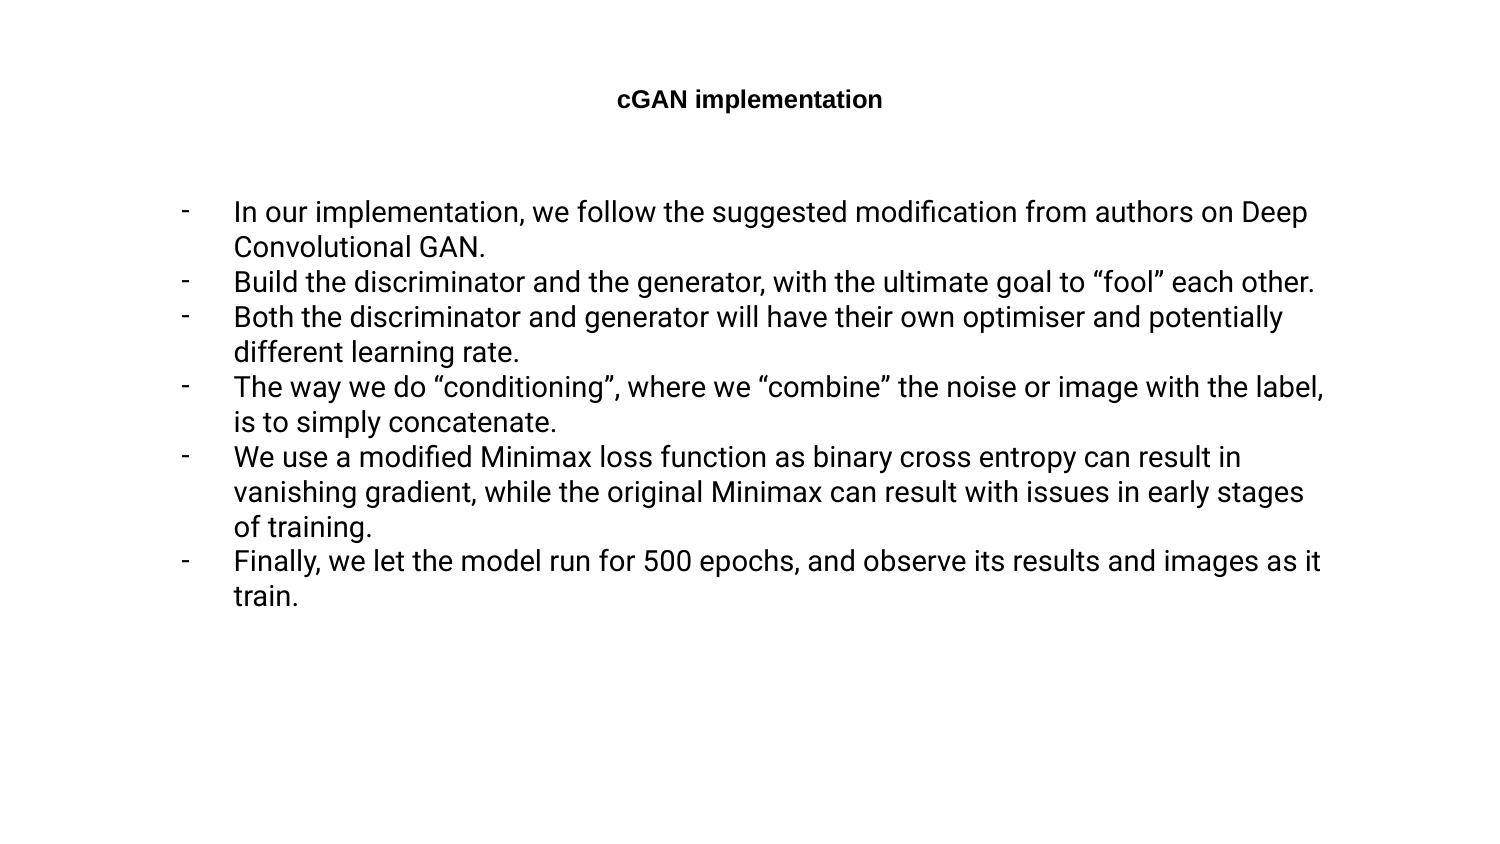

# cGAN implementation
In our implementation, we follow the suggested modification from authors on Deep Convolutional GAN.
Build the discriminator and the generator, with the ultimate goal to “fool” each other.
Both the discriminator and generator will have their own optimiser and potentially different learning rate.
The way we do “conditioning”, where we “combine” the noise or image with the label, is to simply concatenate.
We use a modified Minimax loss function as binary cross entropy can result in vanishing gradient, while the original Minimax can result with issues in early stages of training.
Finally, we let the model run for 500 epochs, and observe its results and images as it train.